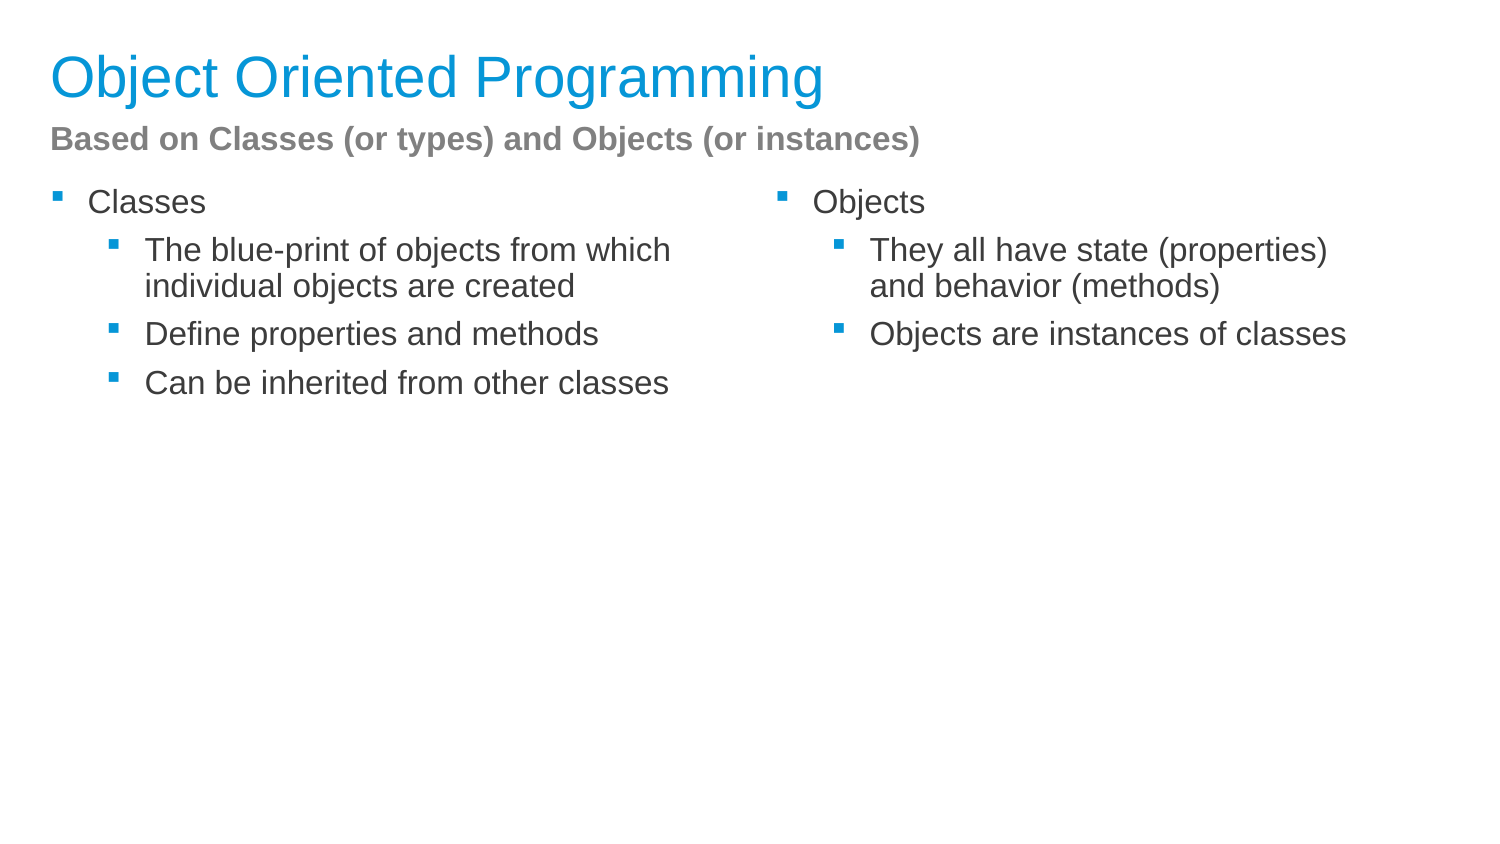

# Object Oriented Programming
Based on Classes (or types) and Objects (or instances)

Classes
The blue-print of objects from which individual objects are created
Define properties and methods
Can be inherited from other classes

Objects
They all have state (properties) and behavior (methods)
Objects are instances of classes